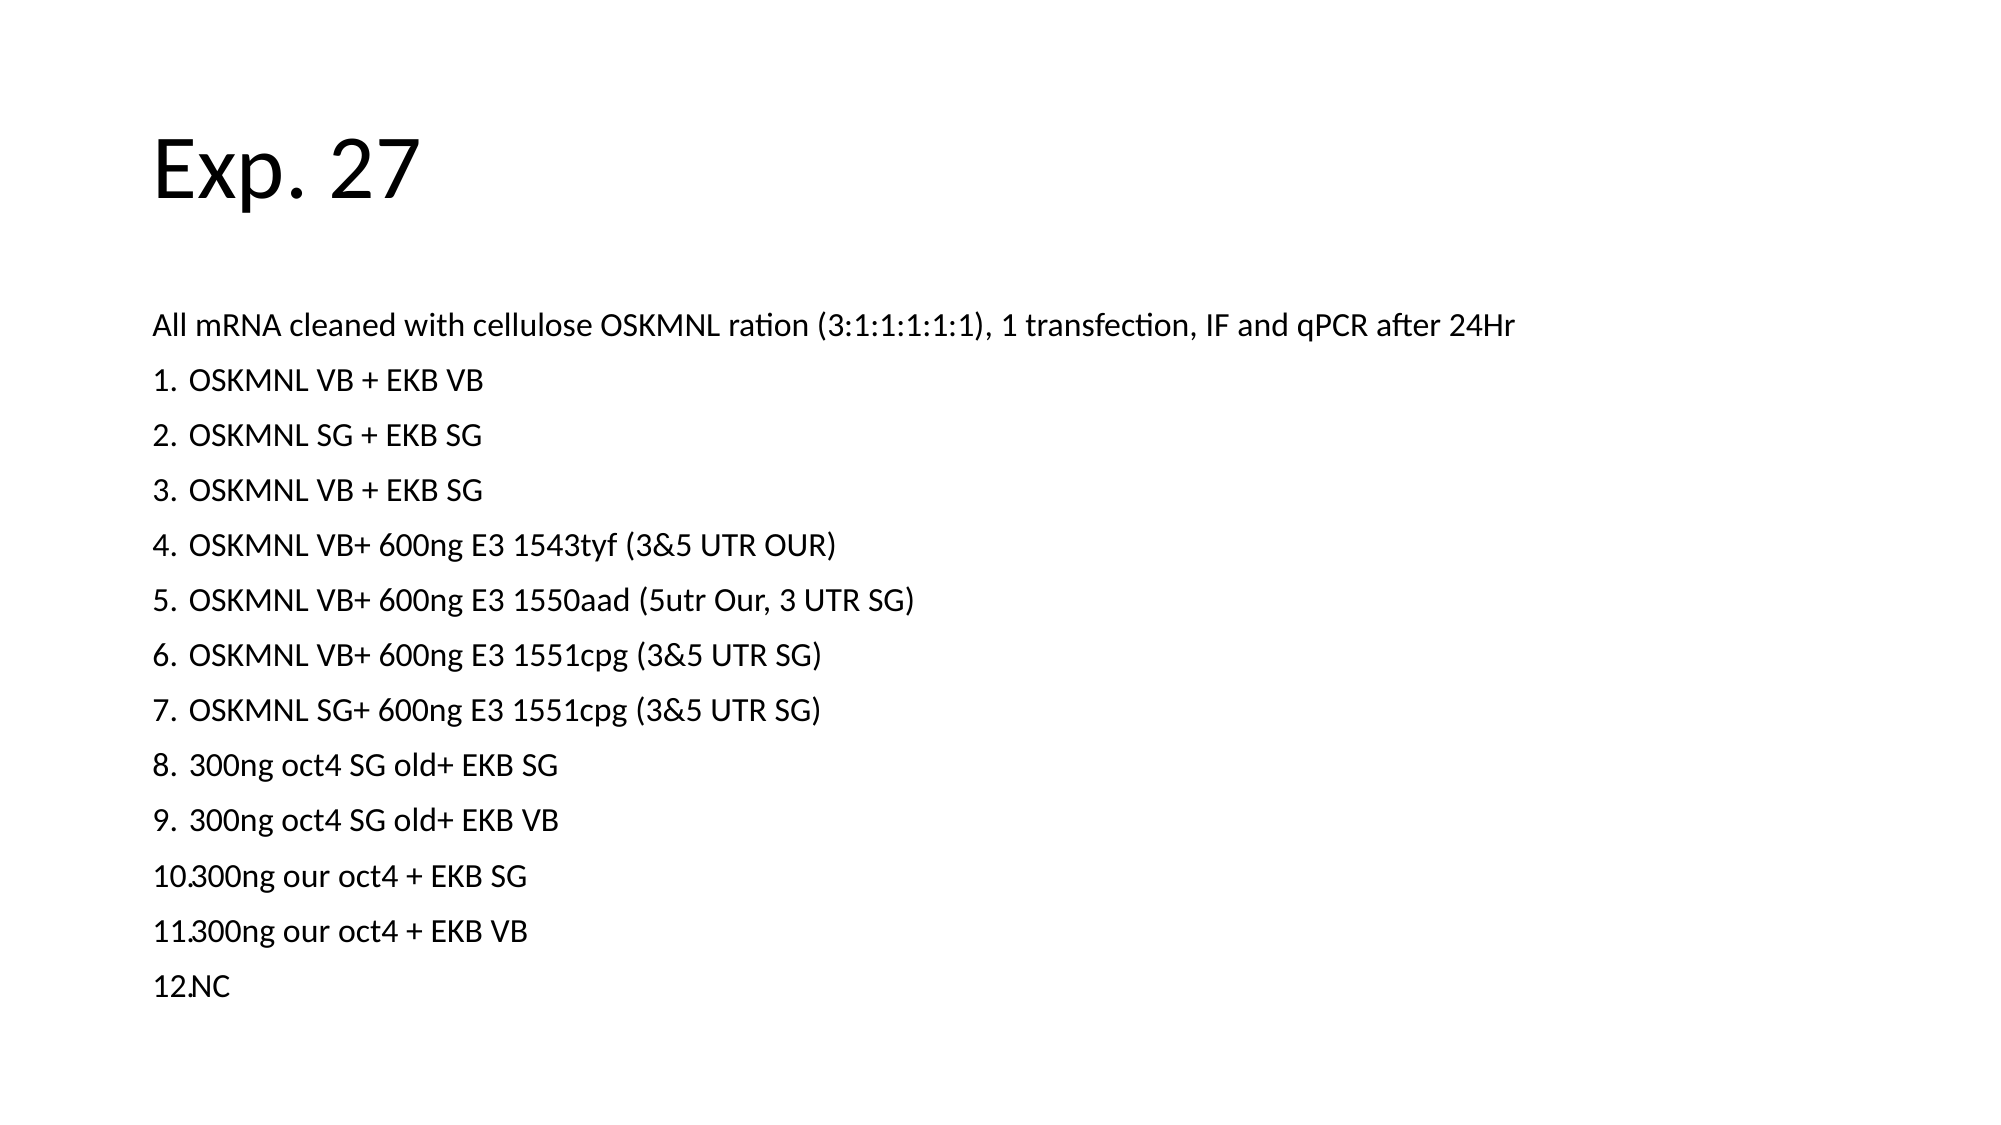

# Exp. 27
All mRNA cleaned with cellulose OSKMNL ration (3:1:1:1:1:1), 1 transfection, IF and qPCR after 24Hr
OSKMNL VB + EKB VB
OSKMNL SG + EKB SG
OSKMNL VB + EKB SG
OSKMNL VB+ 600ng E3 1543tyf (3&5 UTR OUR)
OSKMNL VB+ 600ng E3 1550aad (5utr Our, 3 UTR SG)
OSKMNL VB+ 600ng E3 1551cpg (3&5 UTR SG)
OSKMNL SG+ 600ng E3 1551cpg (3&5 UTR SG)
300ng oct4 SG old+ EKB SG
300ng oct4 SG old+ EKB VB
300ng our oct4 + EKB SG
300ng our oct4 + EKB VB
NC